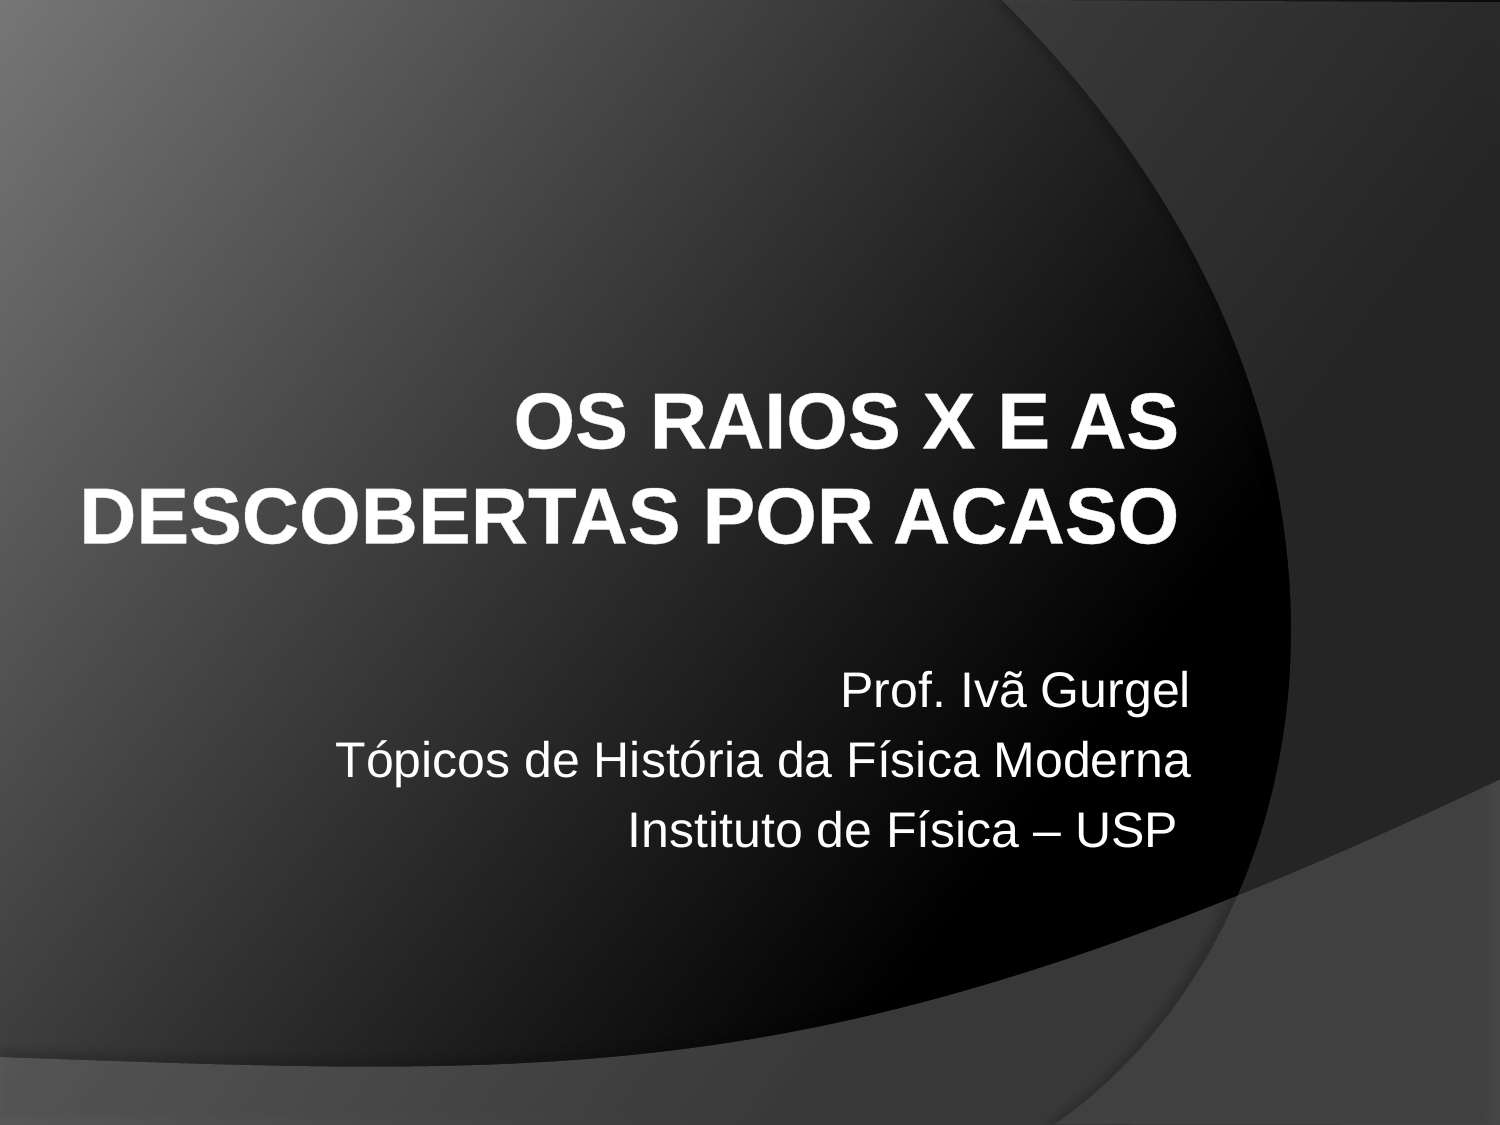

# Os Raios X e as descobertas por Acaso
Prof. Ivã Gurgel
Tópicos de História da Física Moderna
Instituto de Física – USP